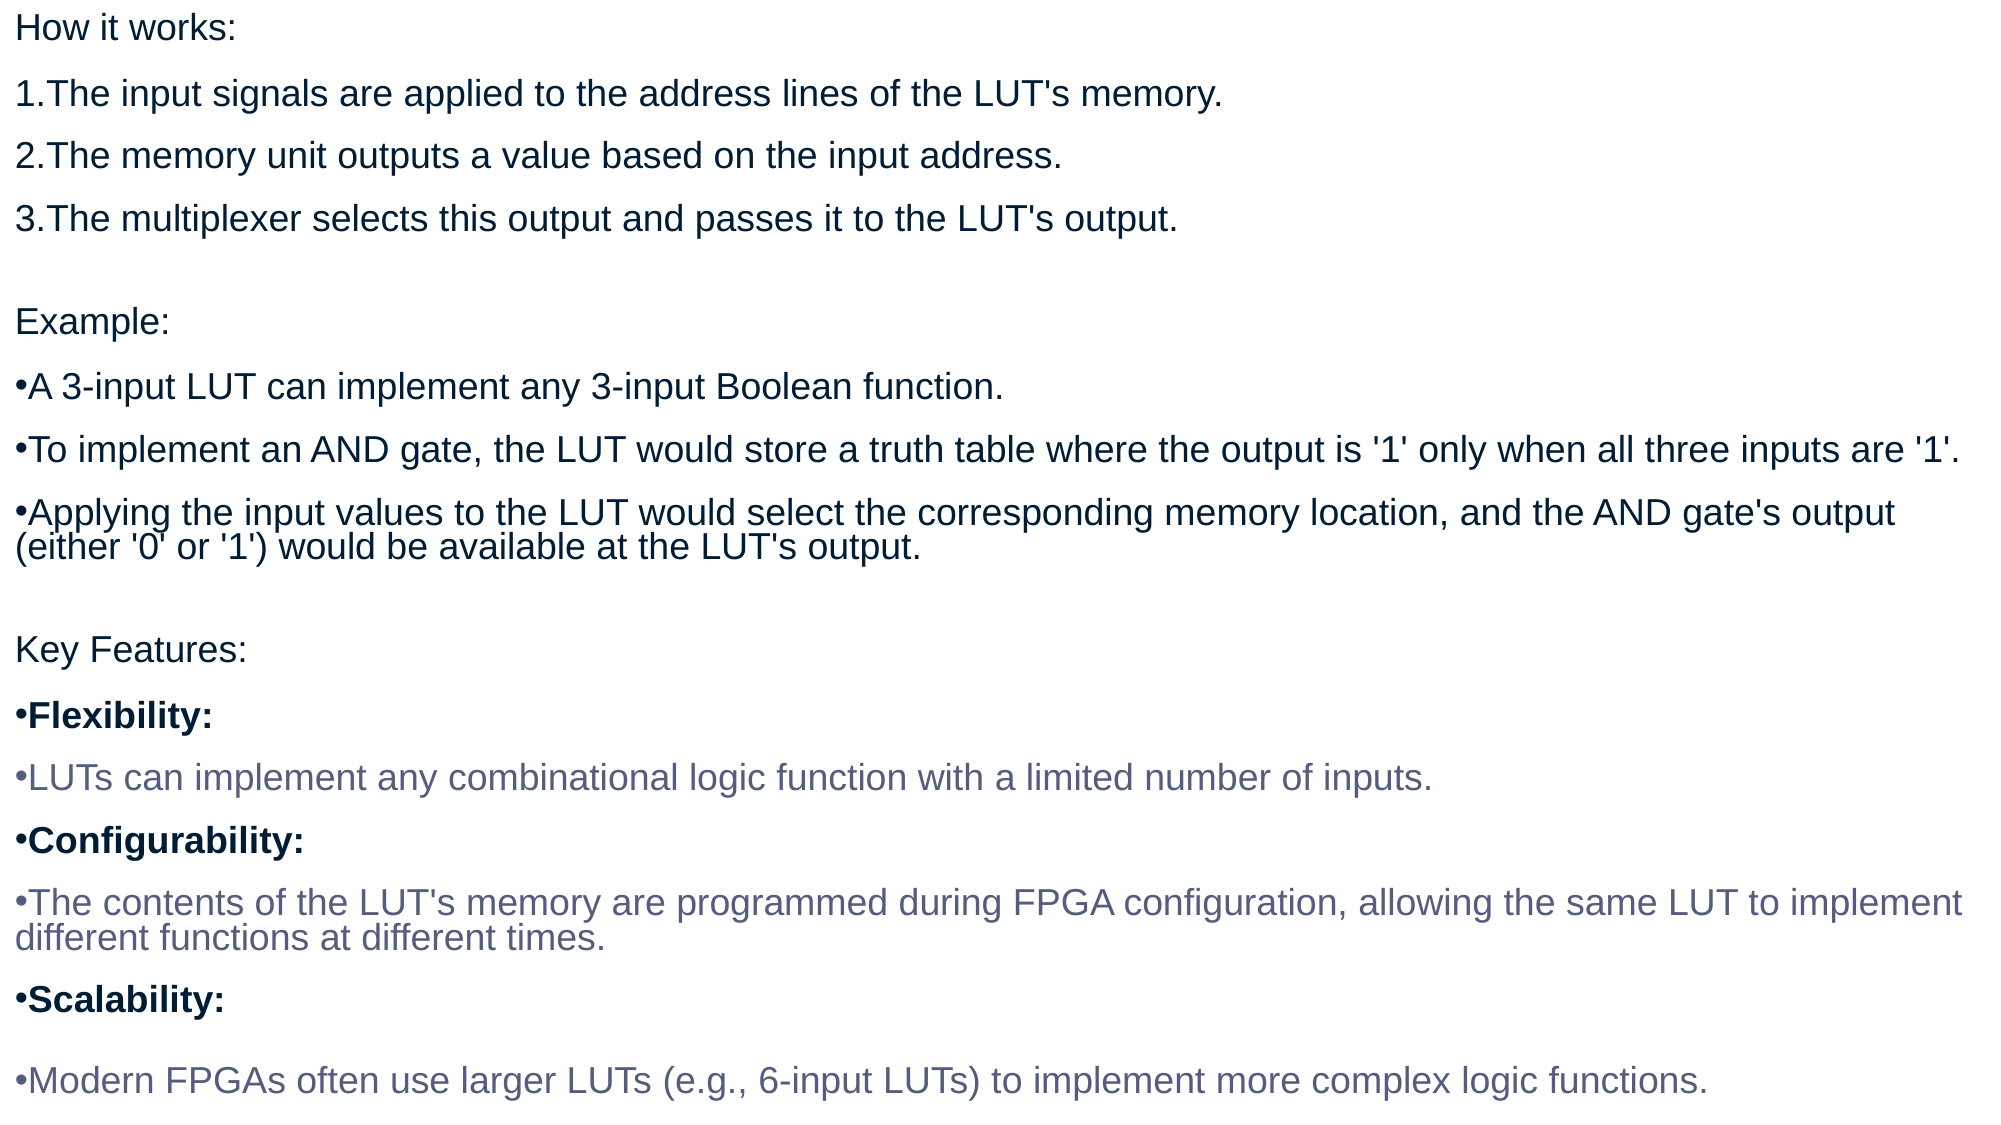

How it works:
The input signals are applied to the address lines of the LUT's memory.
The memory unit outputs a value based on the input address.
The multiplexer selects this output and passes it to the LUT's output.
Example:
A 3-input LUT can implement any 3-input Boolean function.
To implement an AND gate, the LUT would store a truth table where the output is '1' only when all three inputs are '1'.
Applying the input values to the LUT would select the corresponding memory location, and the AND gate's output (either '0' or '1') would be available at the LUT's output.
Key Features:
Flexibility:
LUTs can implement any combinational logic function with a limited number of inputs.
Configurability:
The contents of the LUT's memory are programmed during FPGA configuration, allowing the same LUT to implement different functions at different times.
Scalability:
Modern FPGAs often use larger LUTs (e.g., 6-input LUTs) to implement more complex logic functions.